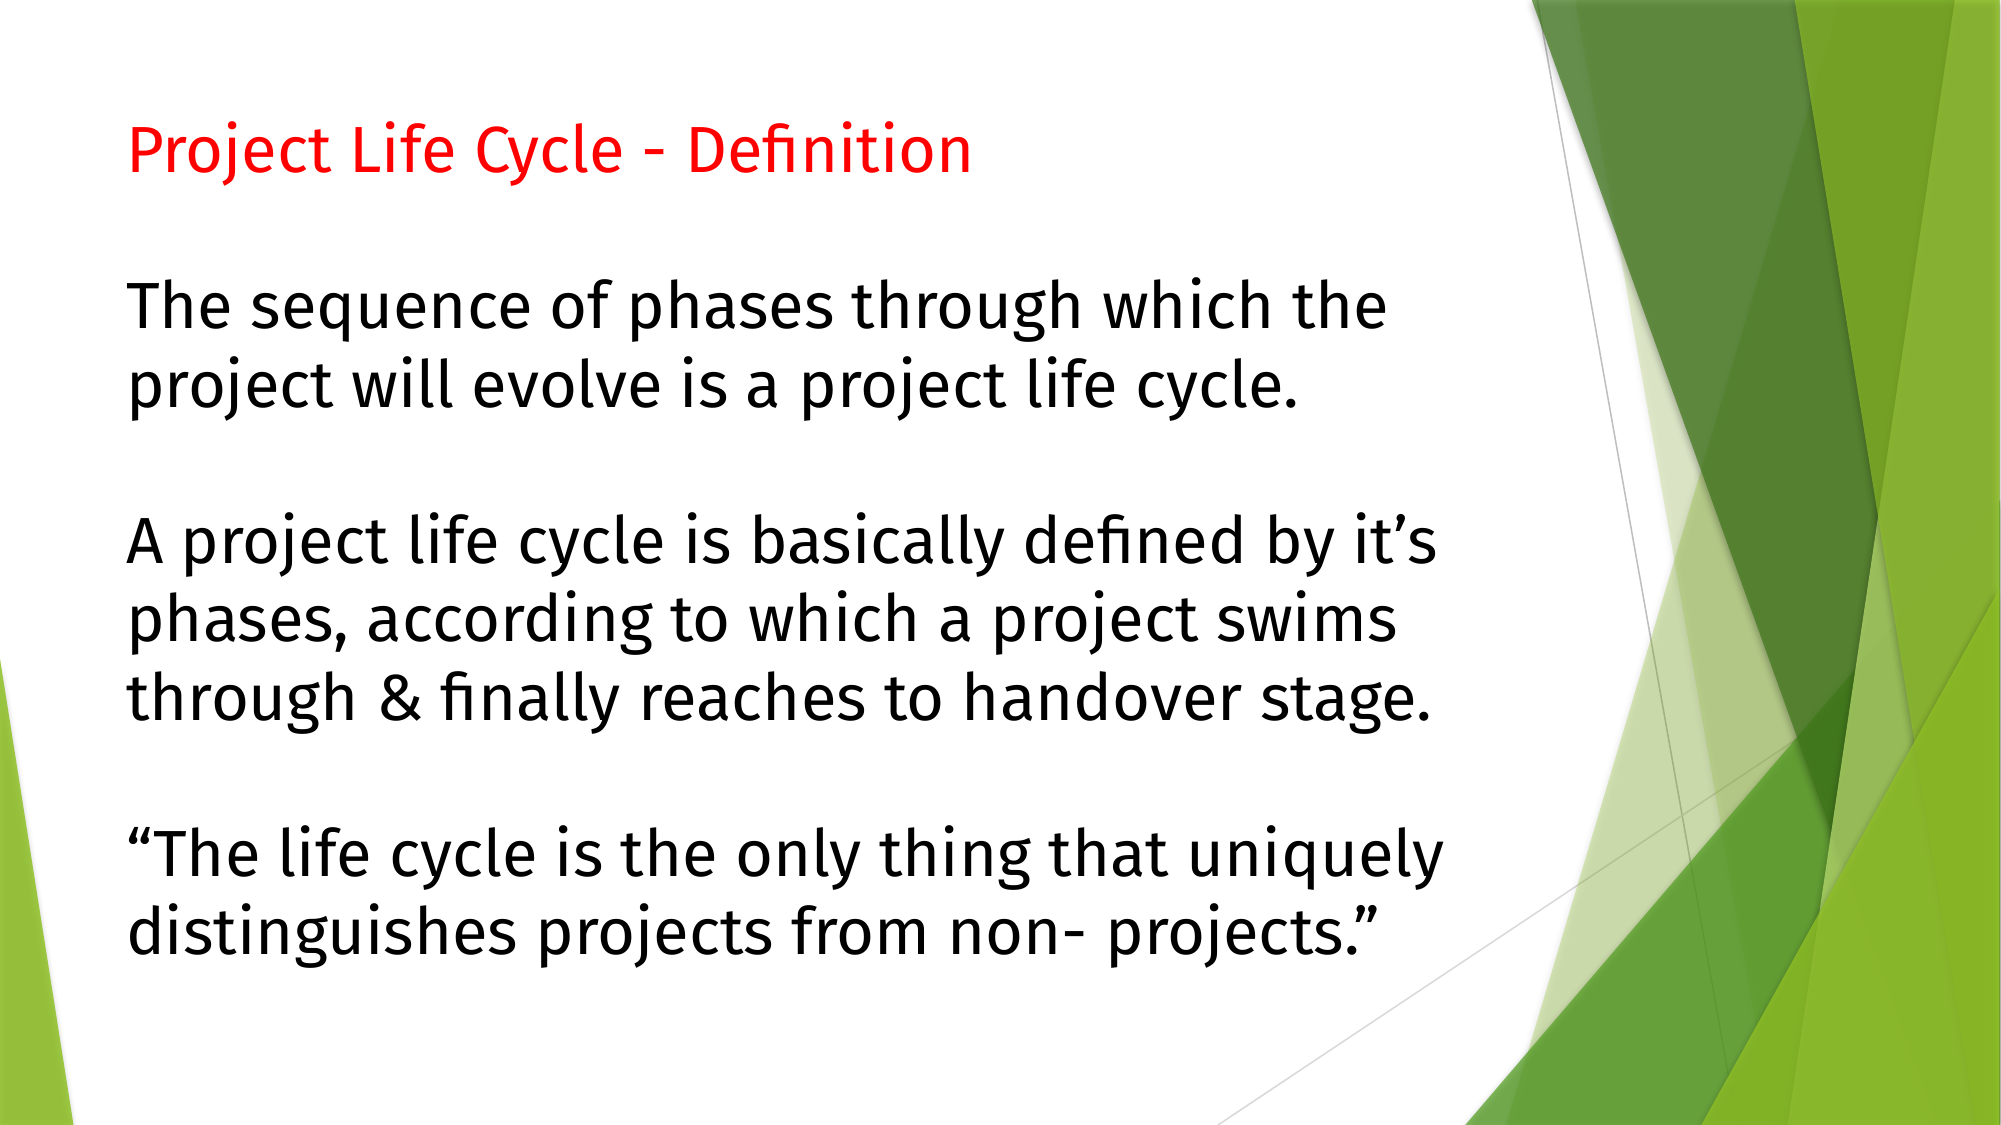

# Project Life Cycle - Definition The sequence of phases through which the project will evolve is a project life cycle. A project life cycle is basically defined by it’s phases, according to which a project swims through & finally reaches to handover stage. “The life cycle is the only thing that uniquely distinguishes projects from non- projects.”